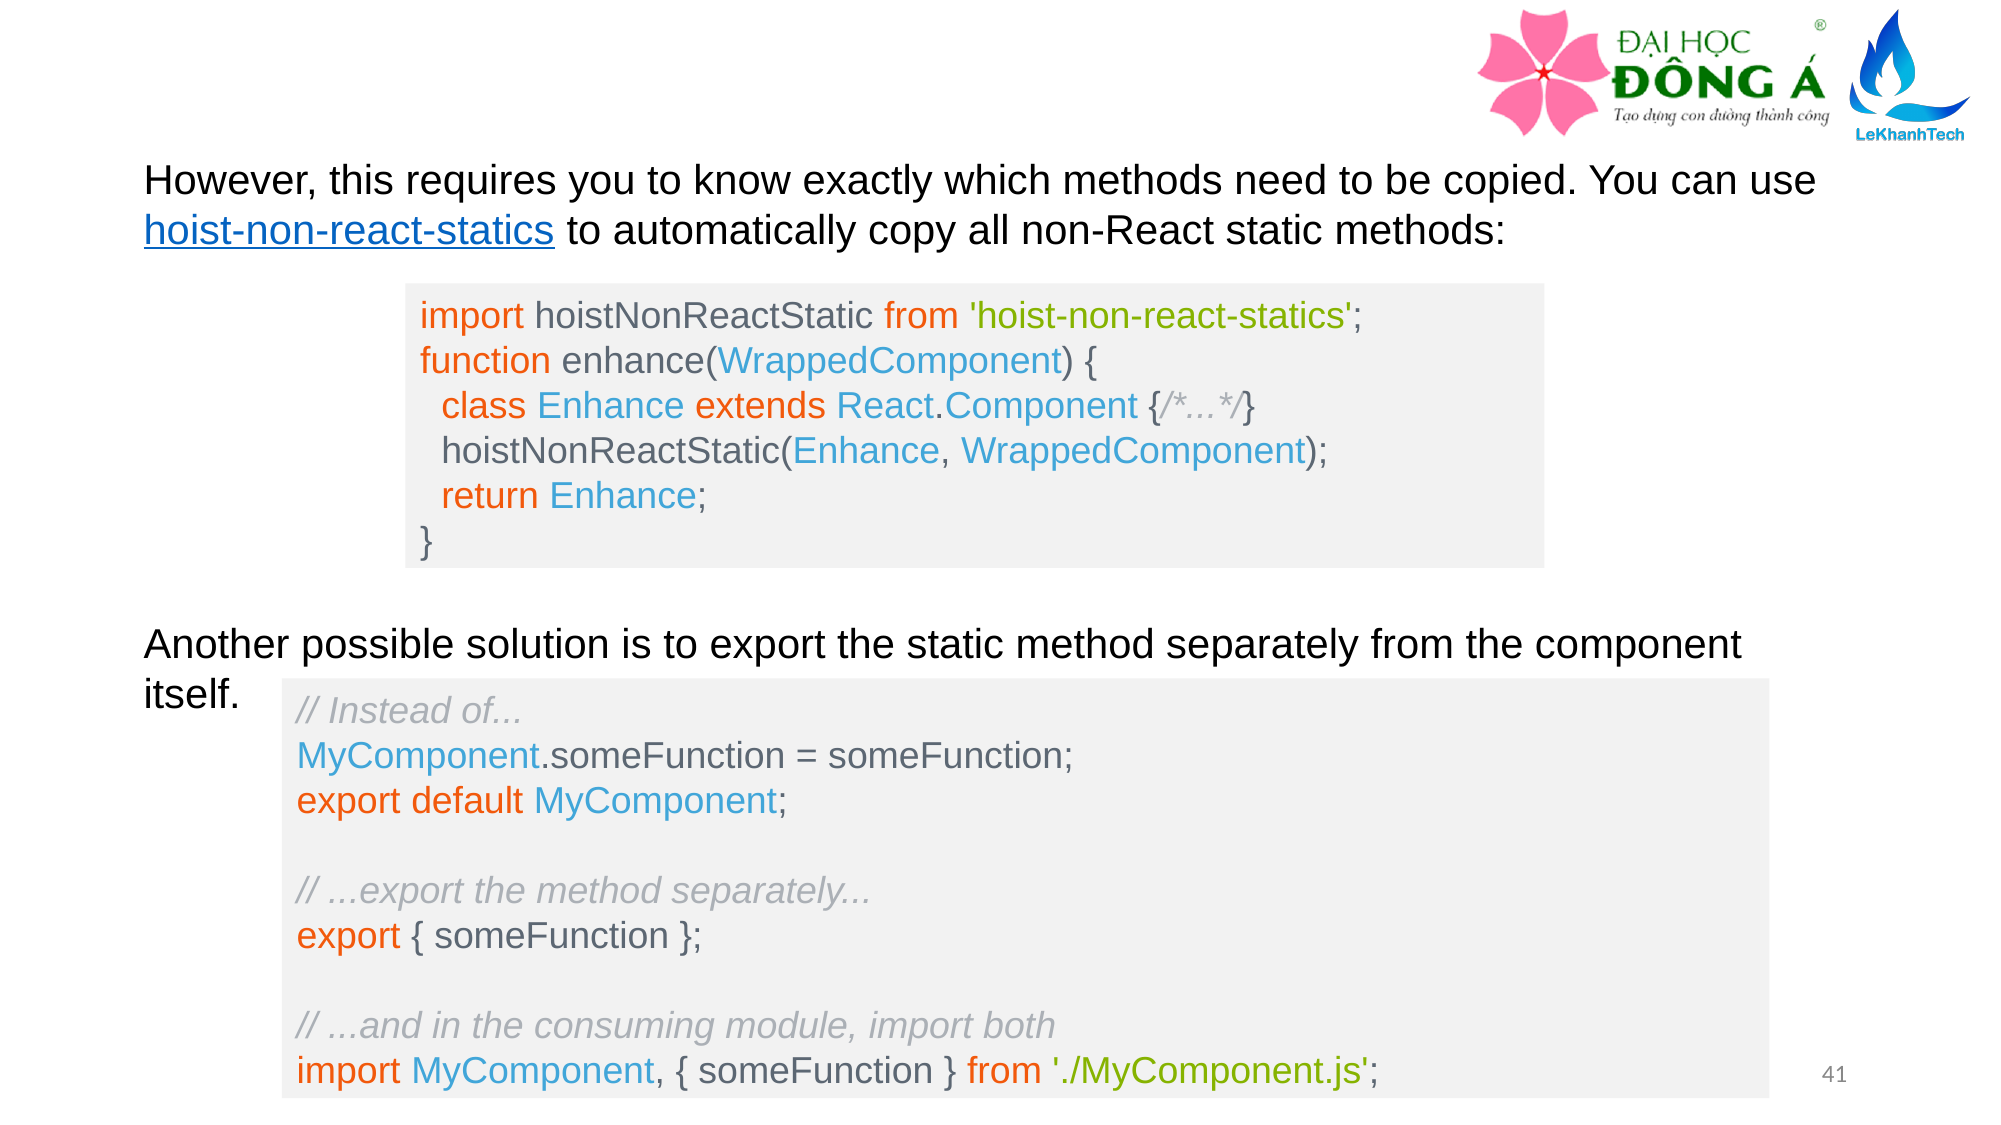

However, this requires you to know exactly which methods need to be copied. You can use hoist-non-react-statics to automatically copy all non-React static methods:
import hoistNonReactStatic from 'hoist-non-react-statics';
function enhance(WrappedComponent) {
  class Enhance extends React.Component {/*...*/}
  hoistNonReactStatic(Enhance, WrappedComponent);
  return Enhance;
}
Another possible solution is to export the static method separately from the component itself.
// Instead of...
MyComponent.someFunction = someFunction;
export default MyComponent;
// ...export the method separately...
export { someFunction };
// ...and in the consuming module, import both
import MyComponent, { someFunction } from './MyComponent.js';
41